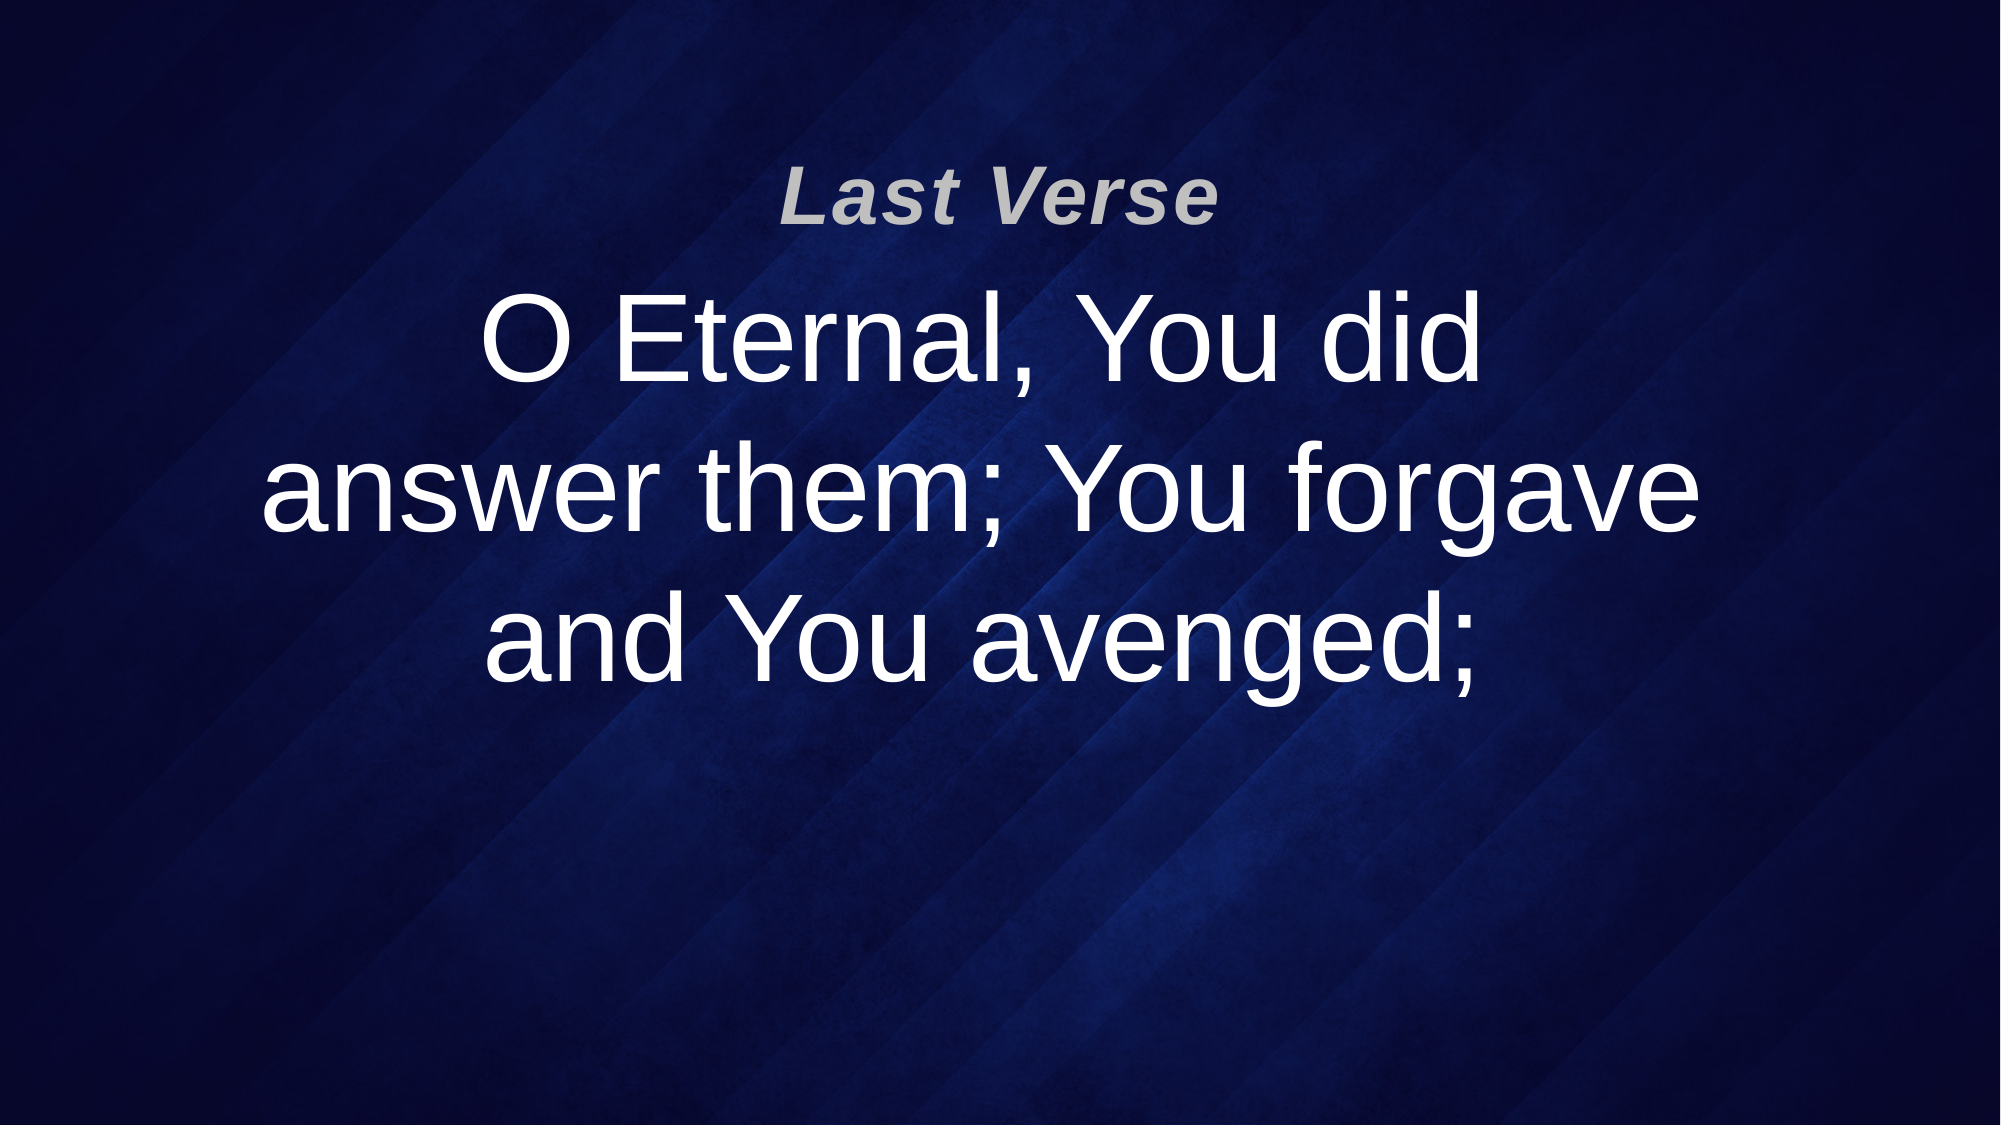

Last Verse
# O Eternal, You did answer them; You forgave and You avenged;